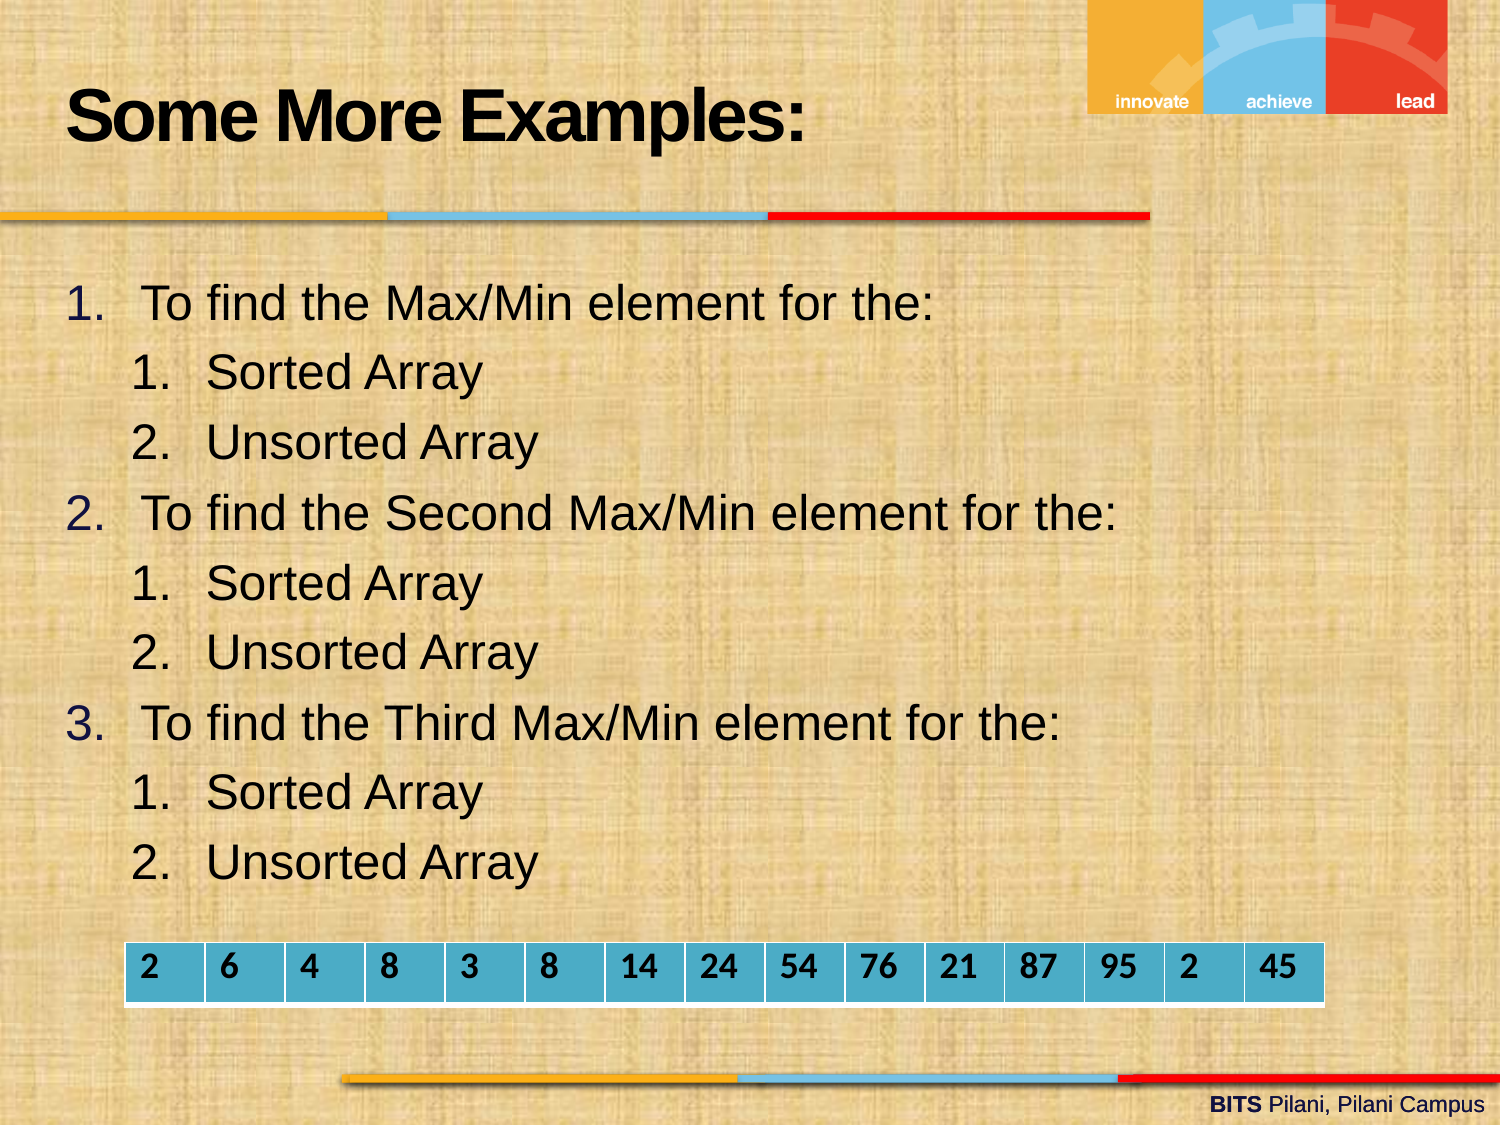

Some More Examples:
To find the Max/Min element for the:
Sorted Array
Unsorted Array
To find the Second Max/Min element for the:
Sorted Array
Unsorted Array
To find the Third Max/Min element for the:
Sorted Array
Unsorted Array

| 2 | 6 | 4 | 8 | 3 | 8 | 14 | 24 | 54 | 76 | 21 | 87 | 95 | 2 | 45 |
| --- | --- | --- | --- | --- | --- | --- | --- | --- | --- | --- | --- | --- | --- | --- |